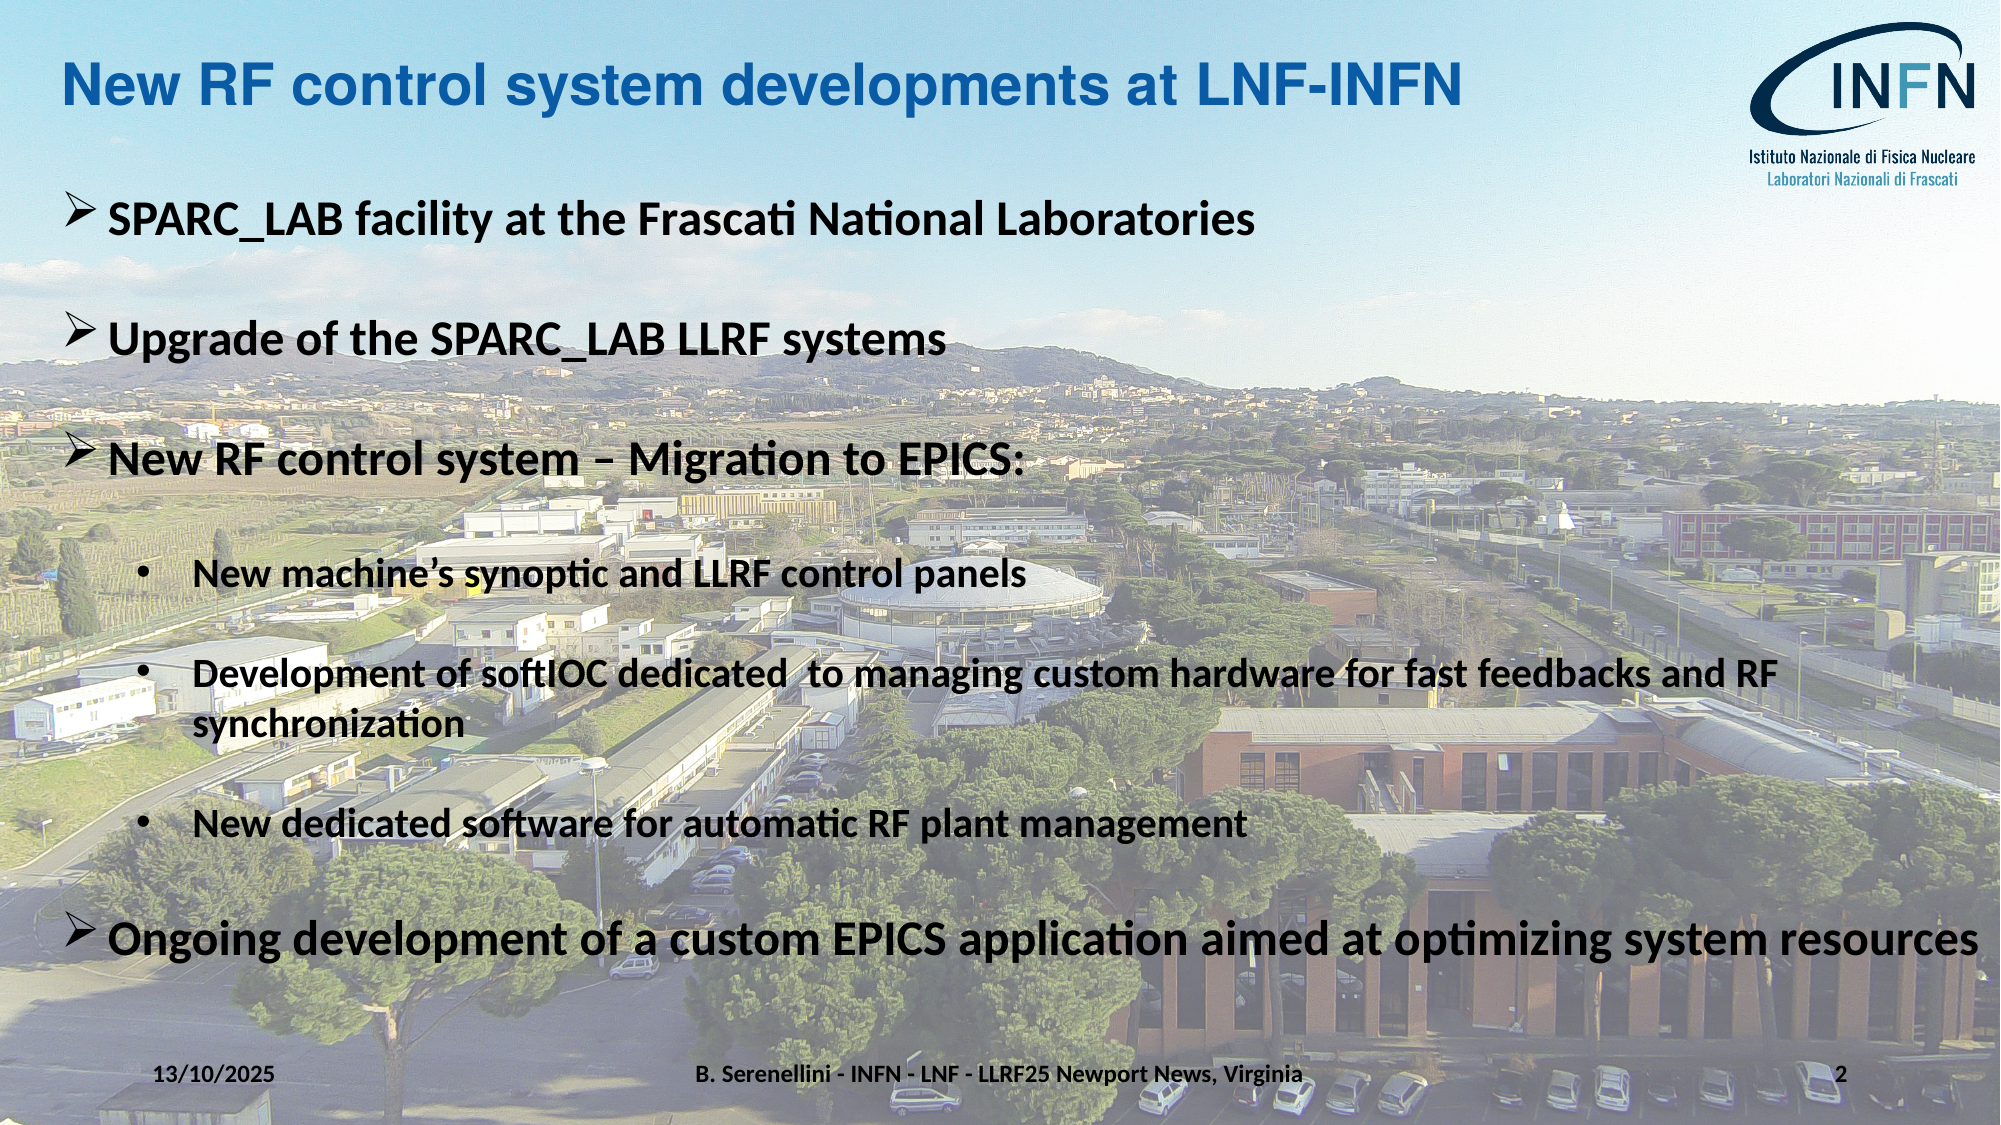

# New RF control system developments at LNF-INFN
SPARC_LAB facility at the Frascati National Laboratories

Upgrade of the SPARC_LAB LLRF systems

New RF control system – Migration to EPICS:
New machine’s synoptic and LLRF control panels

Development of softIOC dedicated  to managing custom hardware for fast feedbacks and RF synchronization

New dedicated software for automatic RF plant management

Ongoing development of a custom EPICS application aimed at optimizing system resources

13/10/2025
B. Serenellini - INFN - LNF - LLRF25 Newport News, Virginia
2